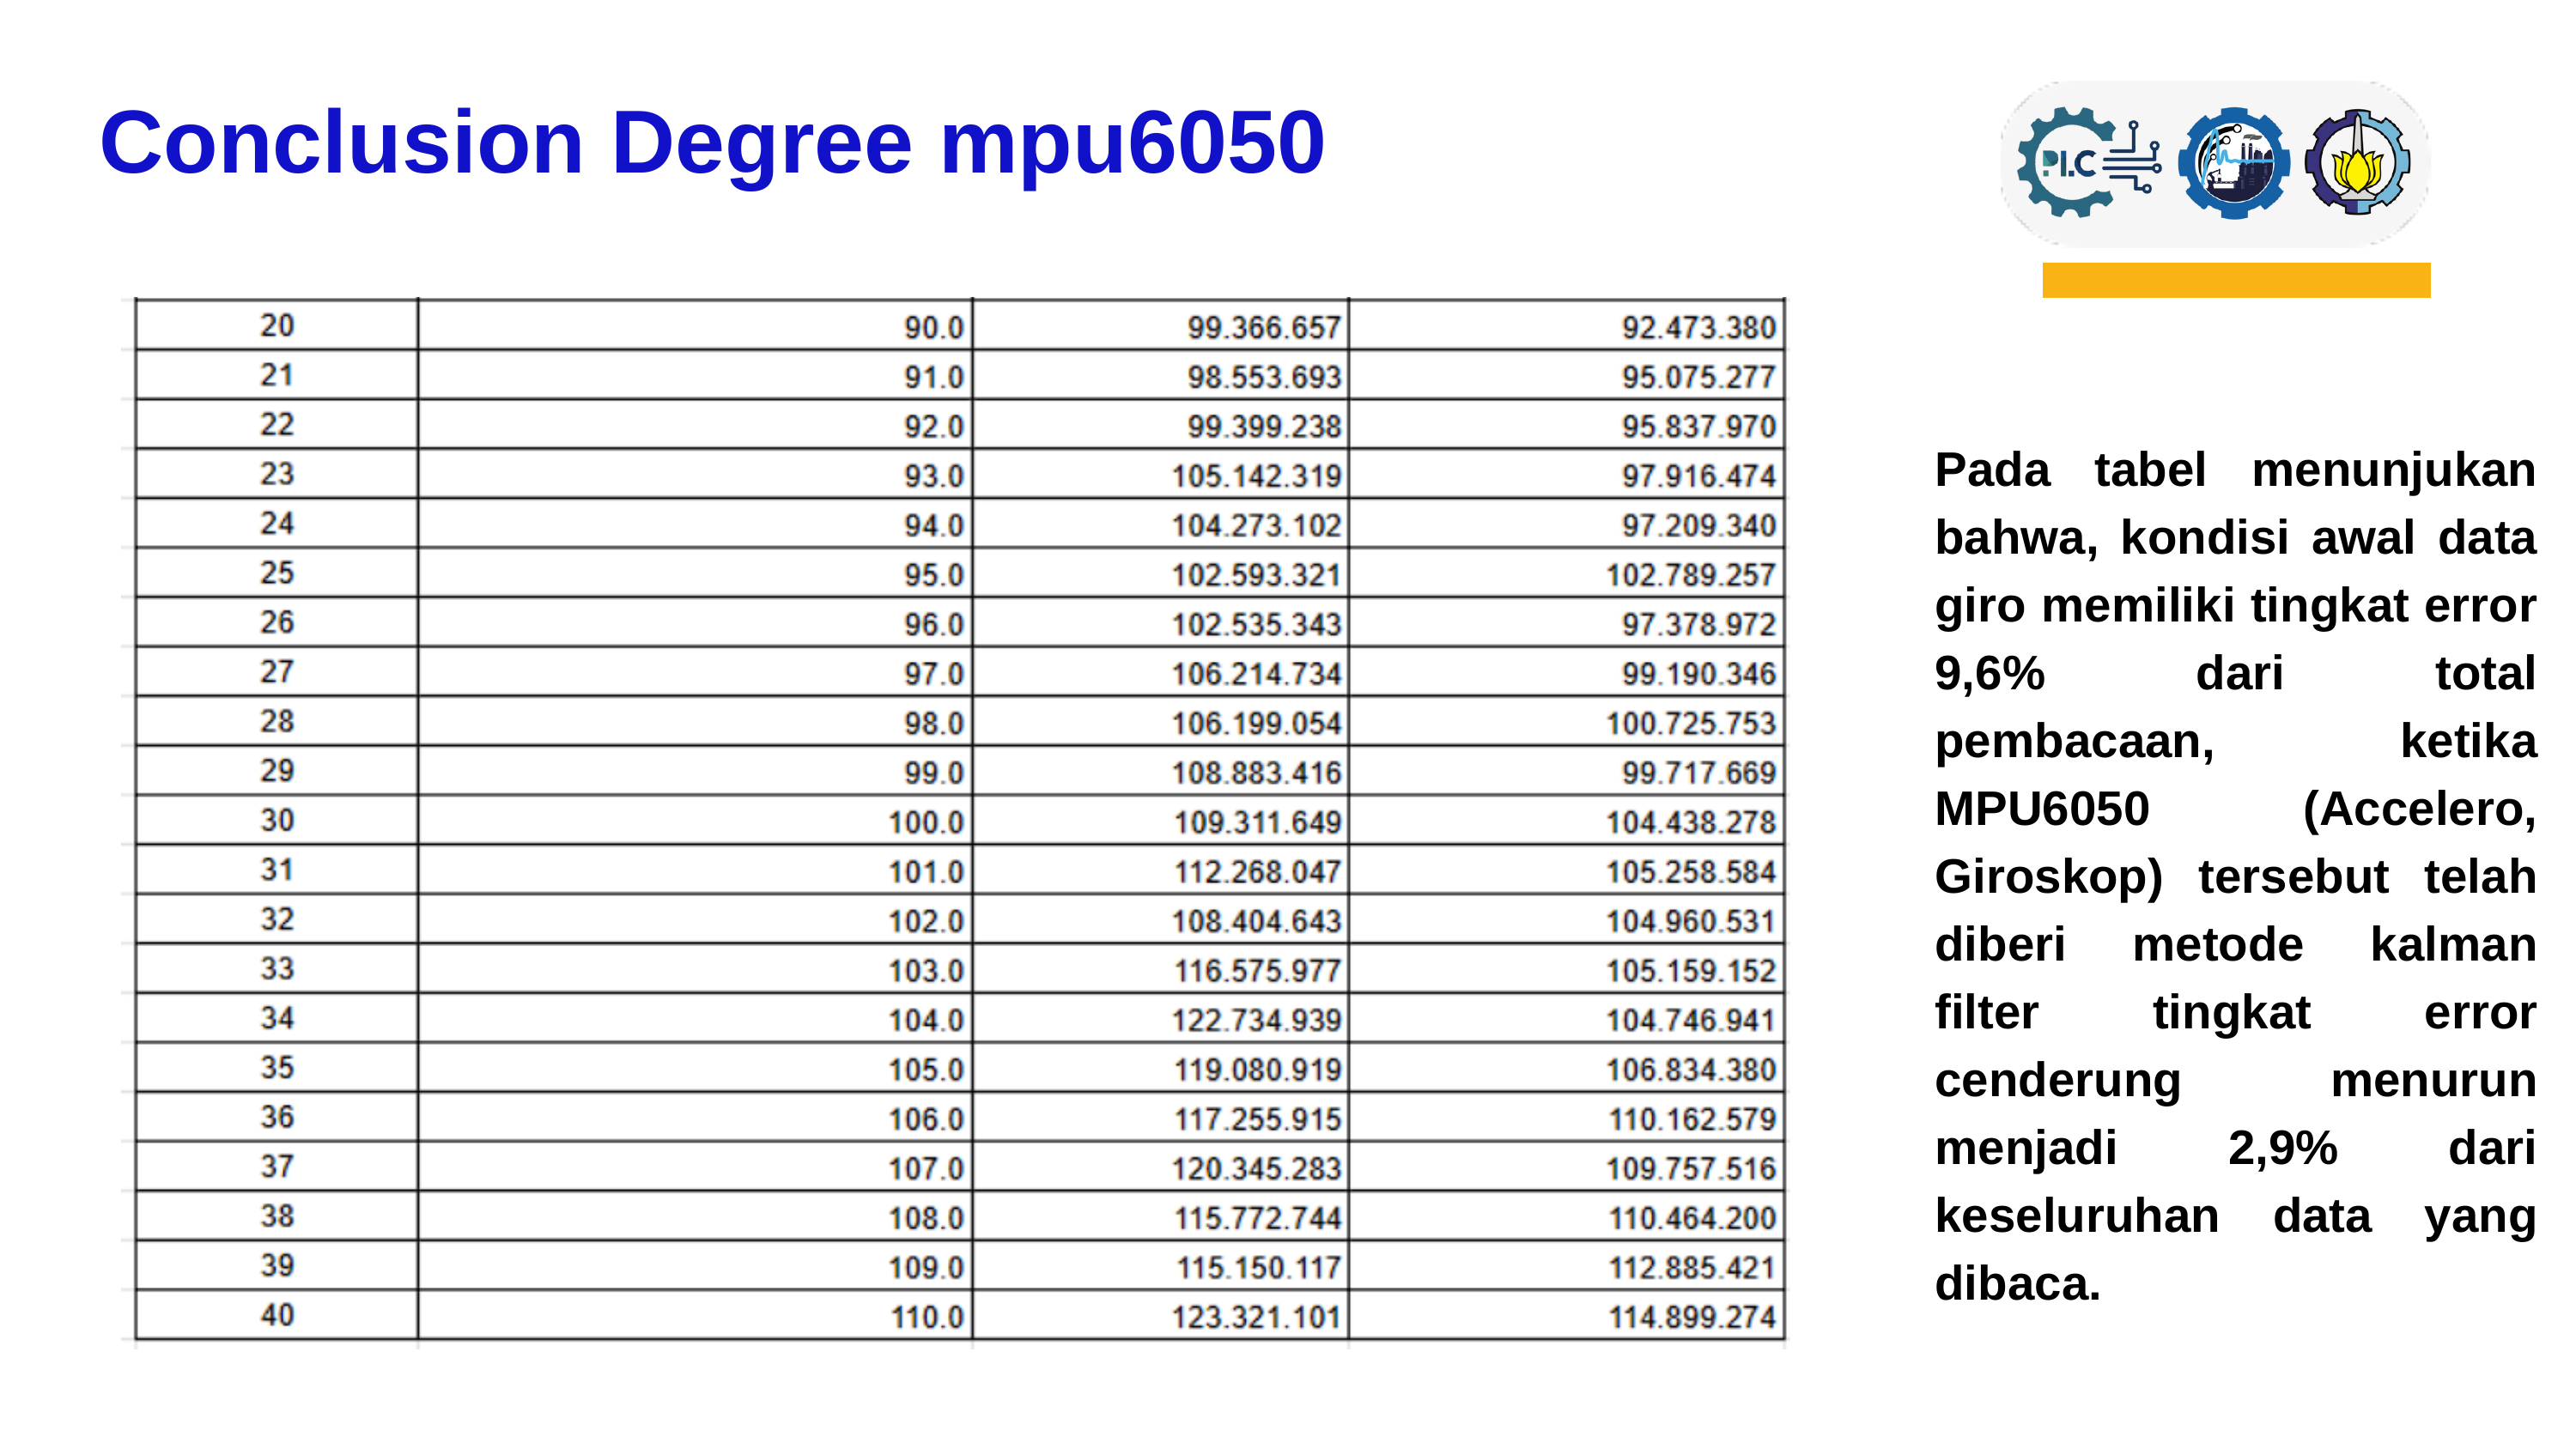

Conclusion Degree mpu6050

Pada tabel menunjukan bahwa, kondisi awal data giro memiliki tingkat error 9,6% dari total pembacaan, ketika MPU6050 (Accelero, Giroskop) tersebut telah diberi metode kalman filter tingkat error cenderung menurun menjadi 2,9% dari keseluruhan data yang dibaca.